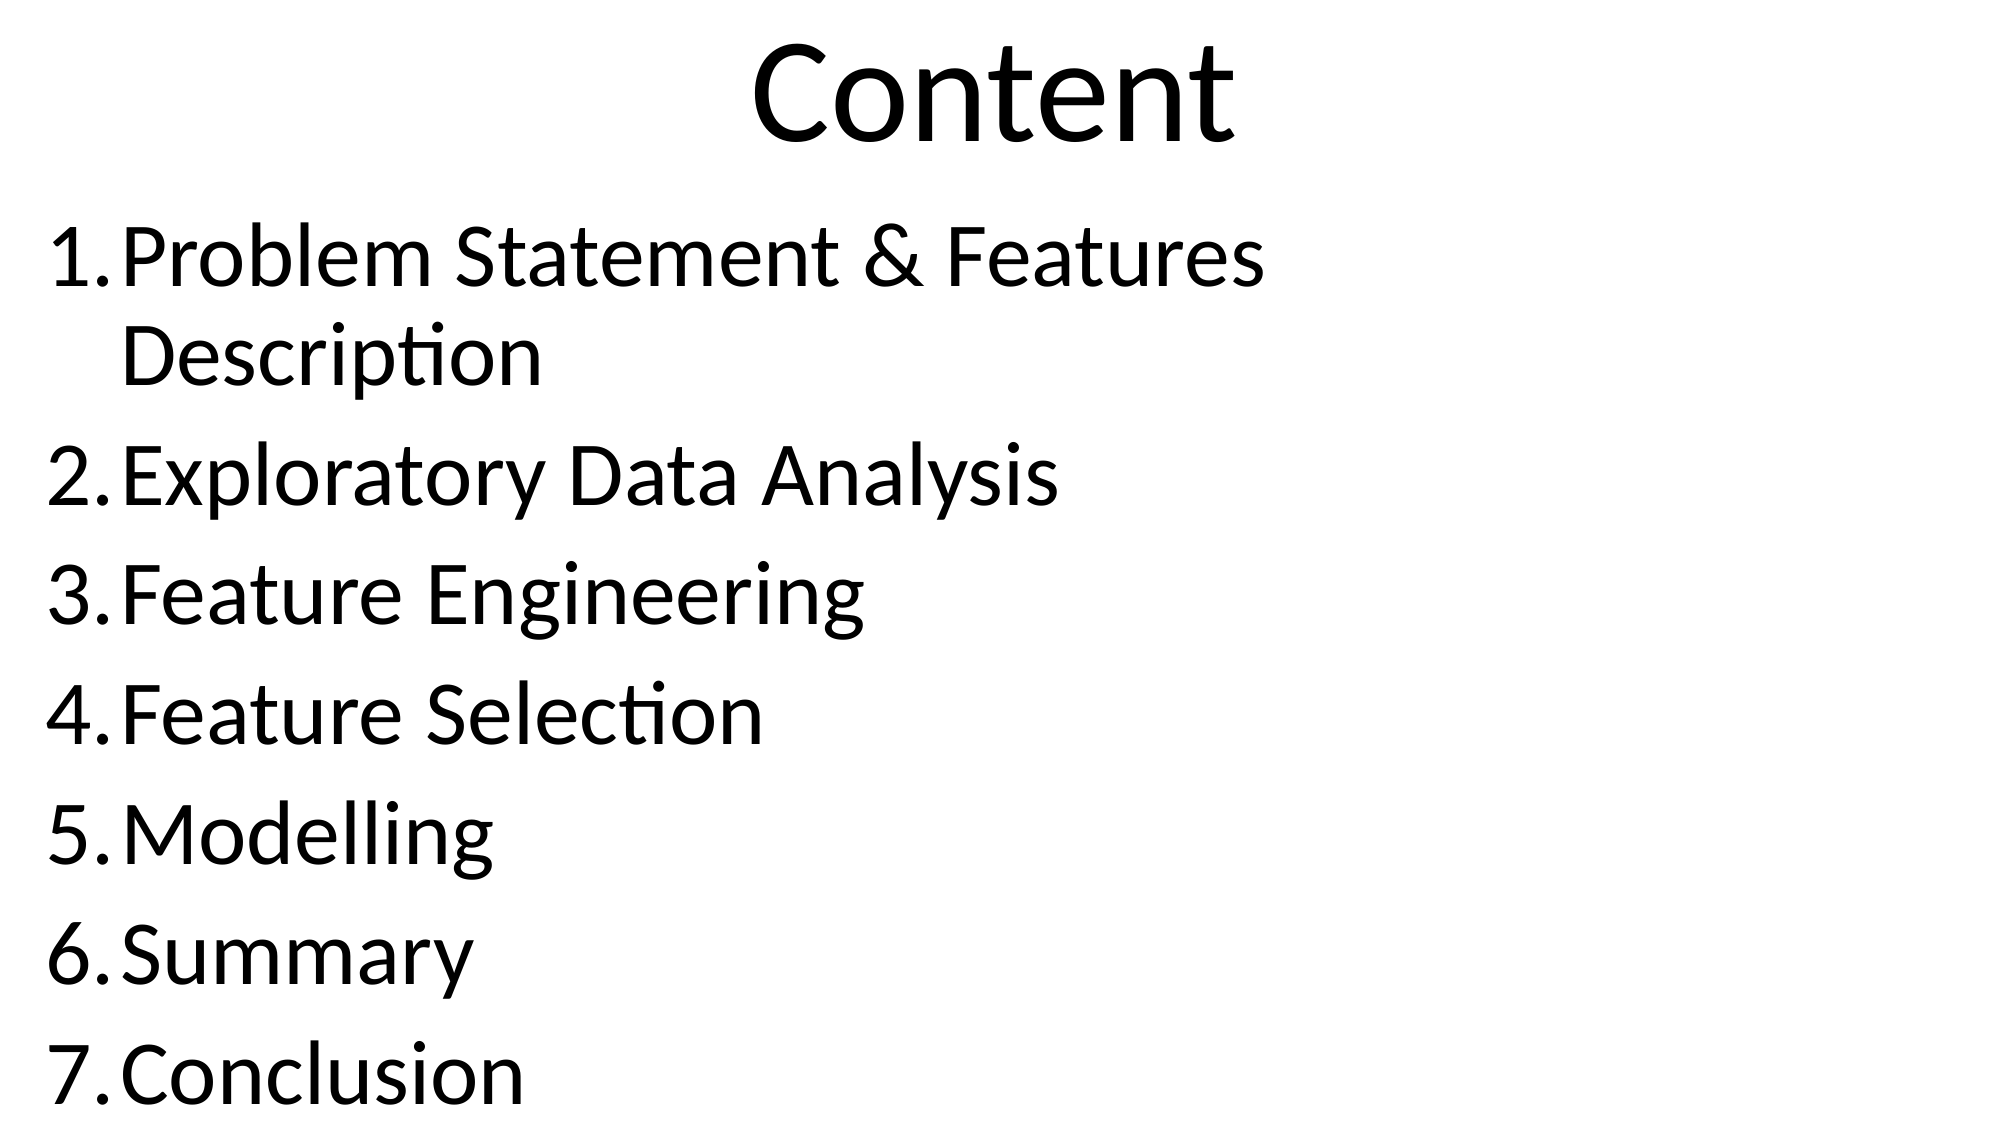

# Content
Problem Statement & Features Description
Exploratory Data Analysis
Feature Engineering
Feature Selection
Modelling
Summary
Conclusion